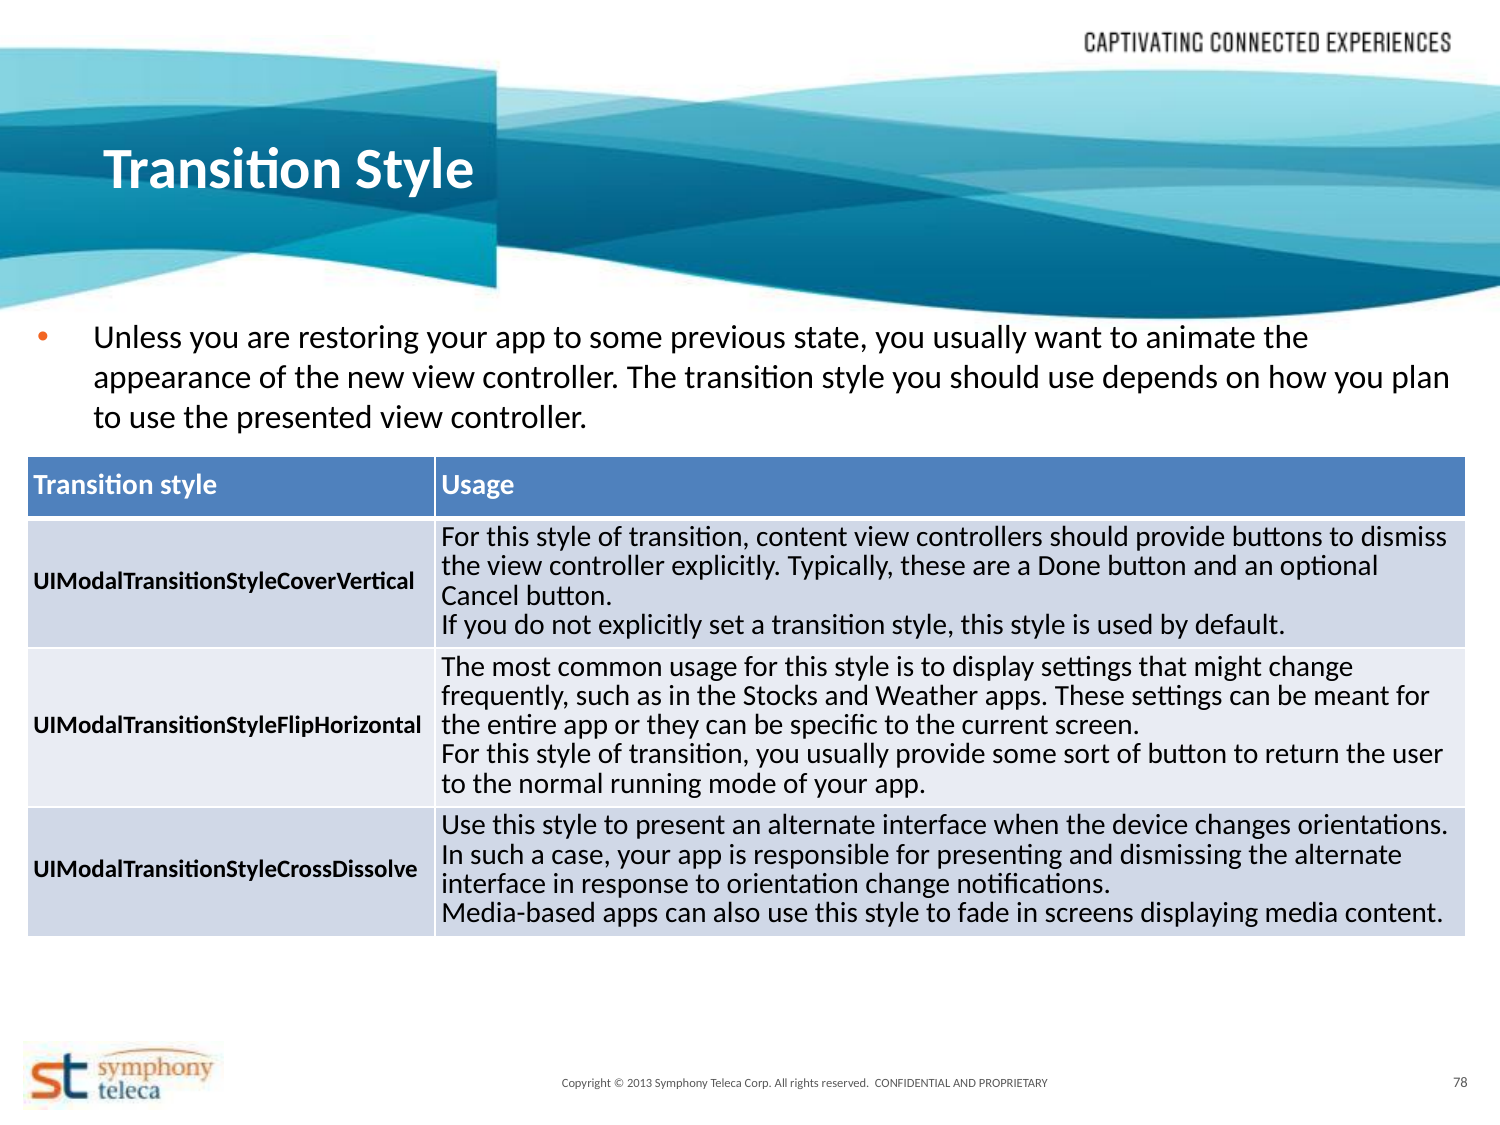

Transition Style

Unless you are restoring your app to some previous state, you usually want to animate the appearance of the new view controller. The transition style you should use depends on how you plan to use the presented view controller.
| Transition style | Usage |
| --- | --- |
| UIModalTransitionStyleCoverVertical | For this style of transition, content view controllers should provide buttons to dismiss the view controller explicitly. Typically, these are a Done button and an optional Cancel button. If you do not explicitly set a transition style, this style is used by default. |
| UIModalTransitionStyleFlipHorizontal | The most common usage for this style is to display settings that might change frequently, such as in the Stocks and Weather apps. These settings can be meant for the entire app or they can be specific to the current screen. For this style of transition, you usually provide some sort of button to return the user to the normal running mode of your app. |
| UIModalTransitionStyleCrossDissolve | Use this style to present an alternate interface when the device changes orientations. In such a case, your app is responsible for presenting and dismissing the alternate interface in response to orientation change notifications. Media-based apps can also use this style to fade in screens displaying media content. |